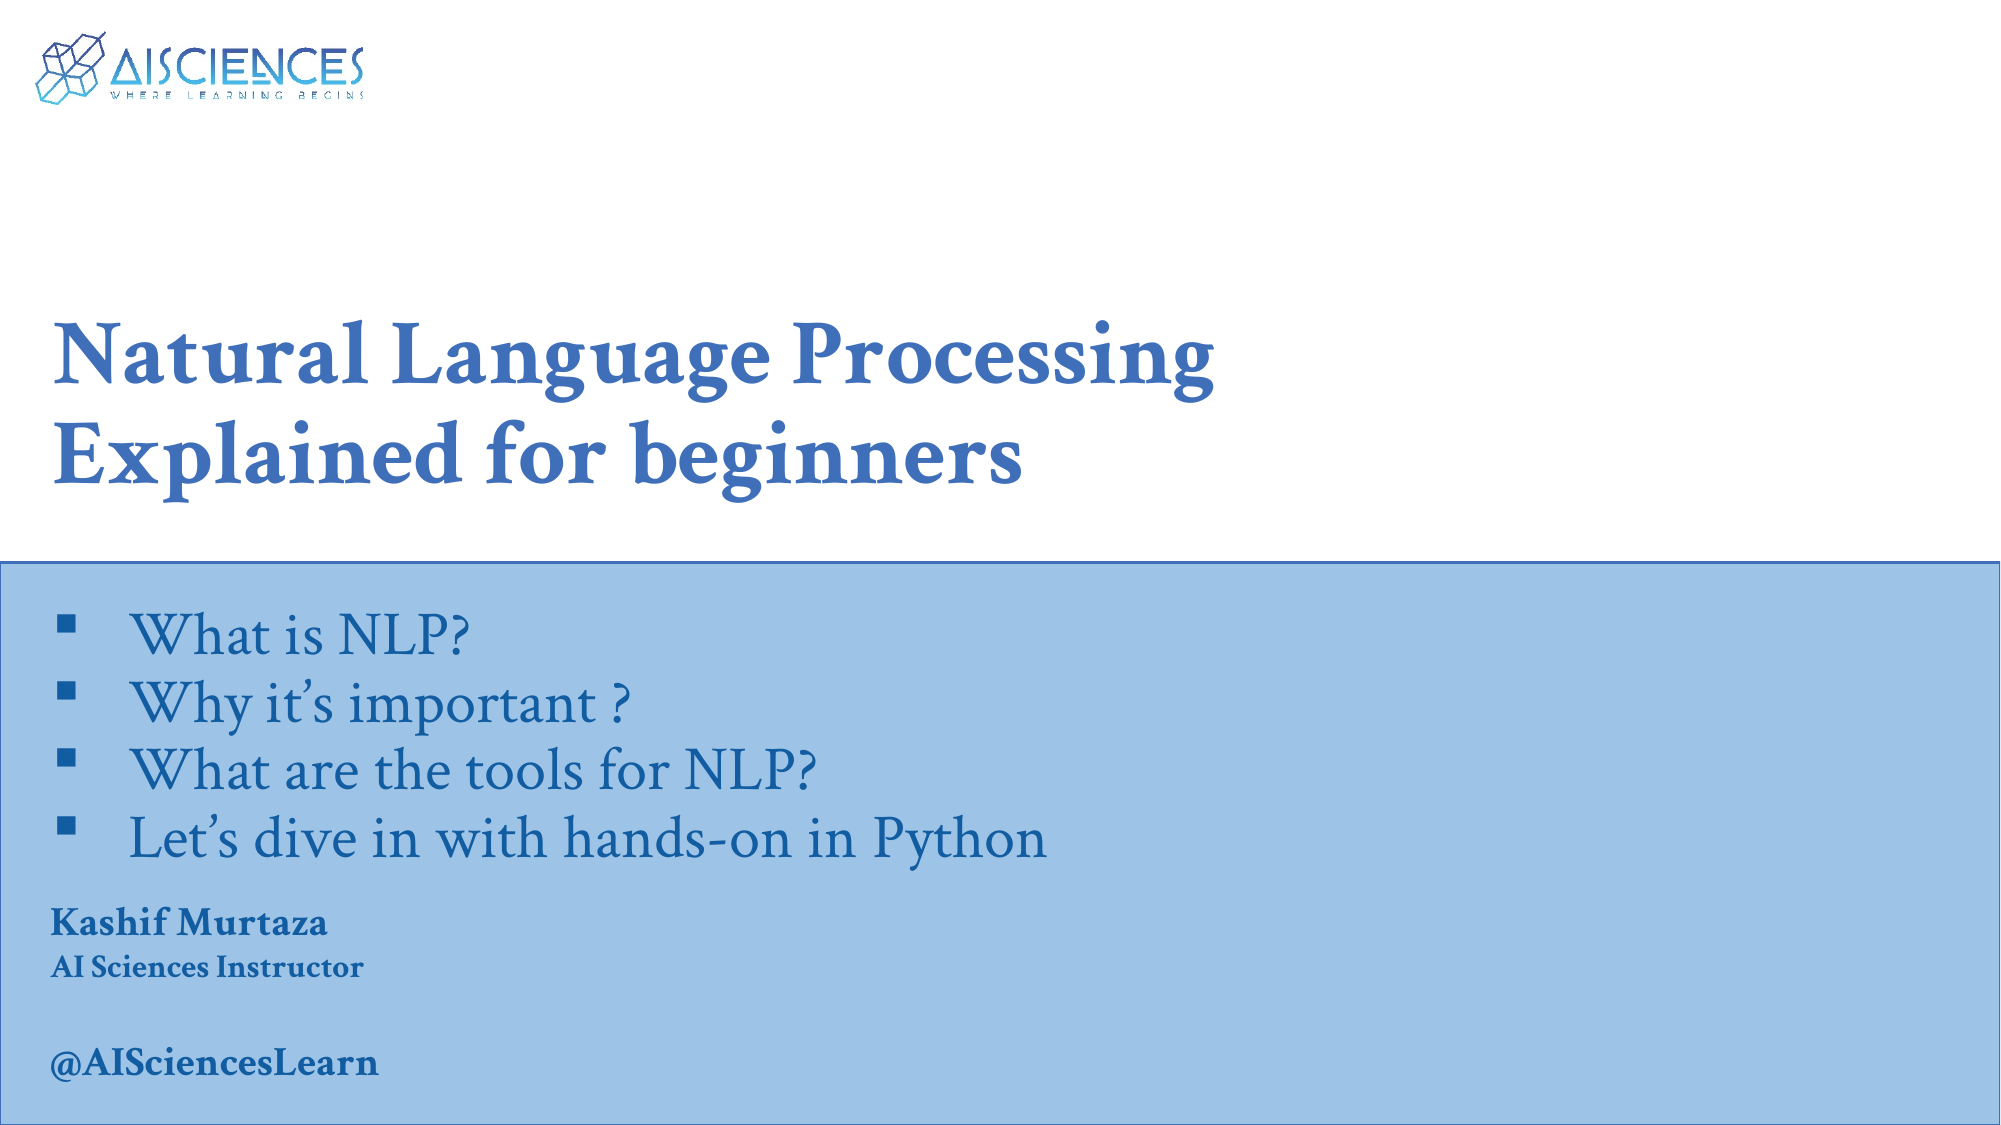

Natural Language Processing Explained for beginners
What is NLP?
Why it’s important ?
What are the tools for NLP?
Let’s dive in with hands-on in Python